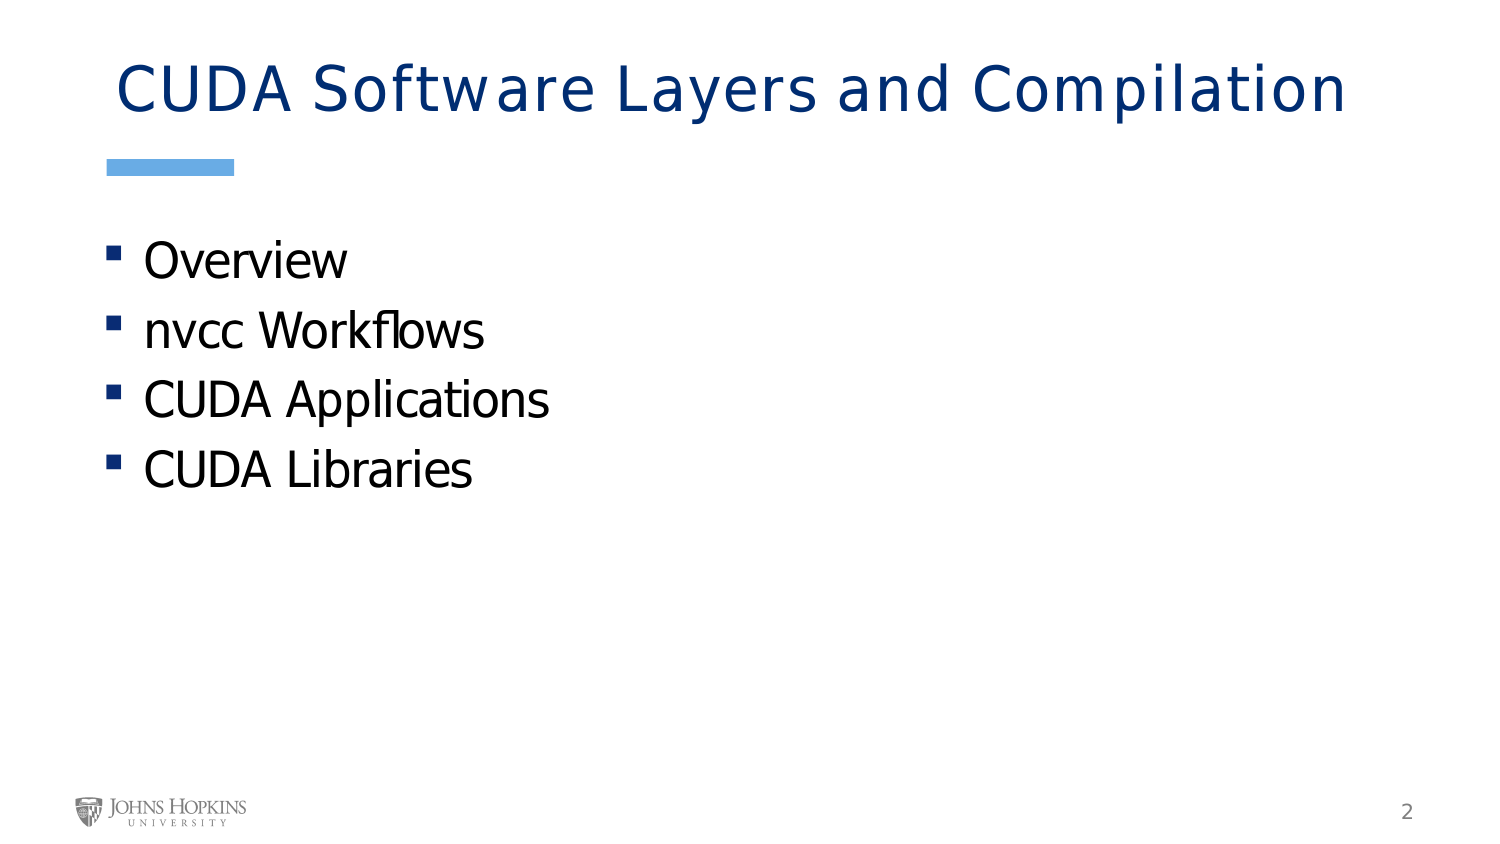

CUDA Software Layers and Compilation
Overview
nvcc Workflows
CUDA Applications
CUDA Libraries